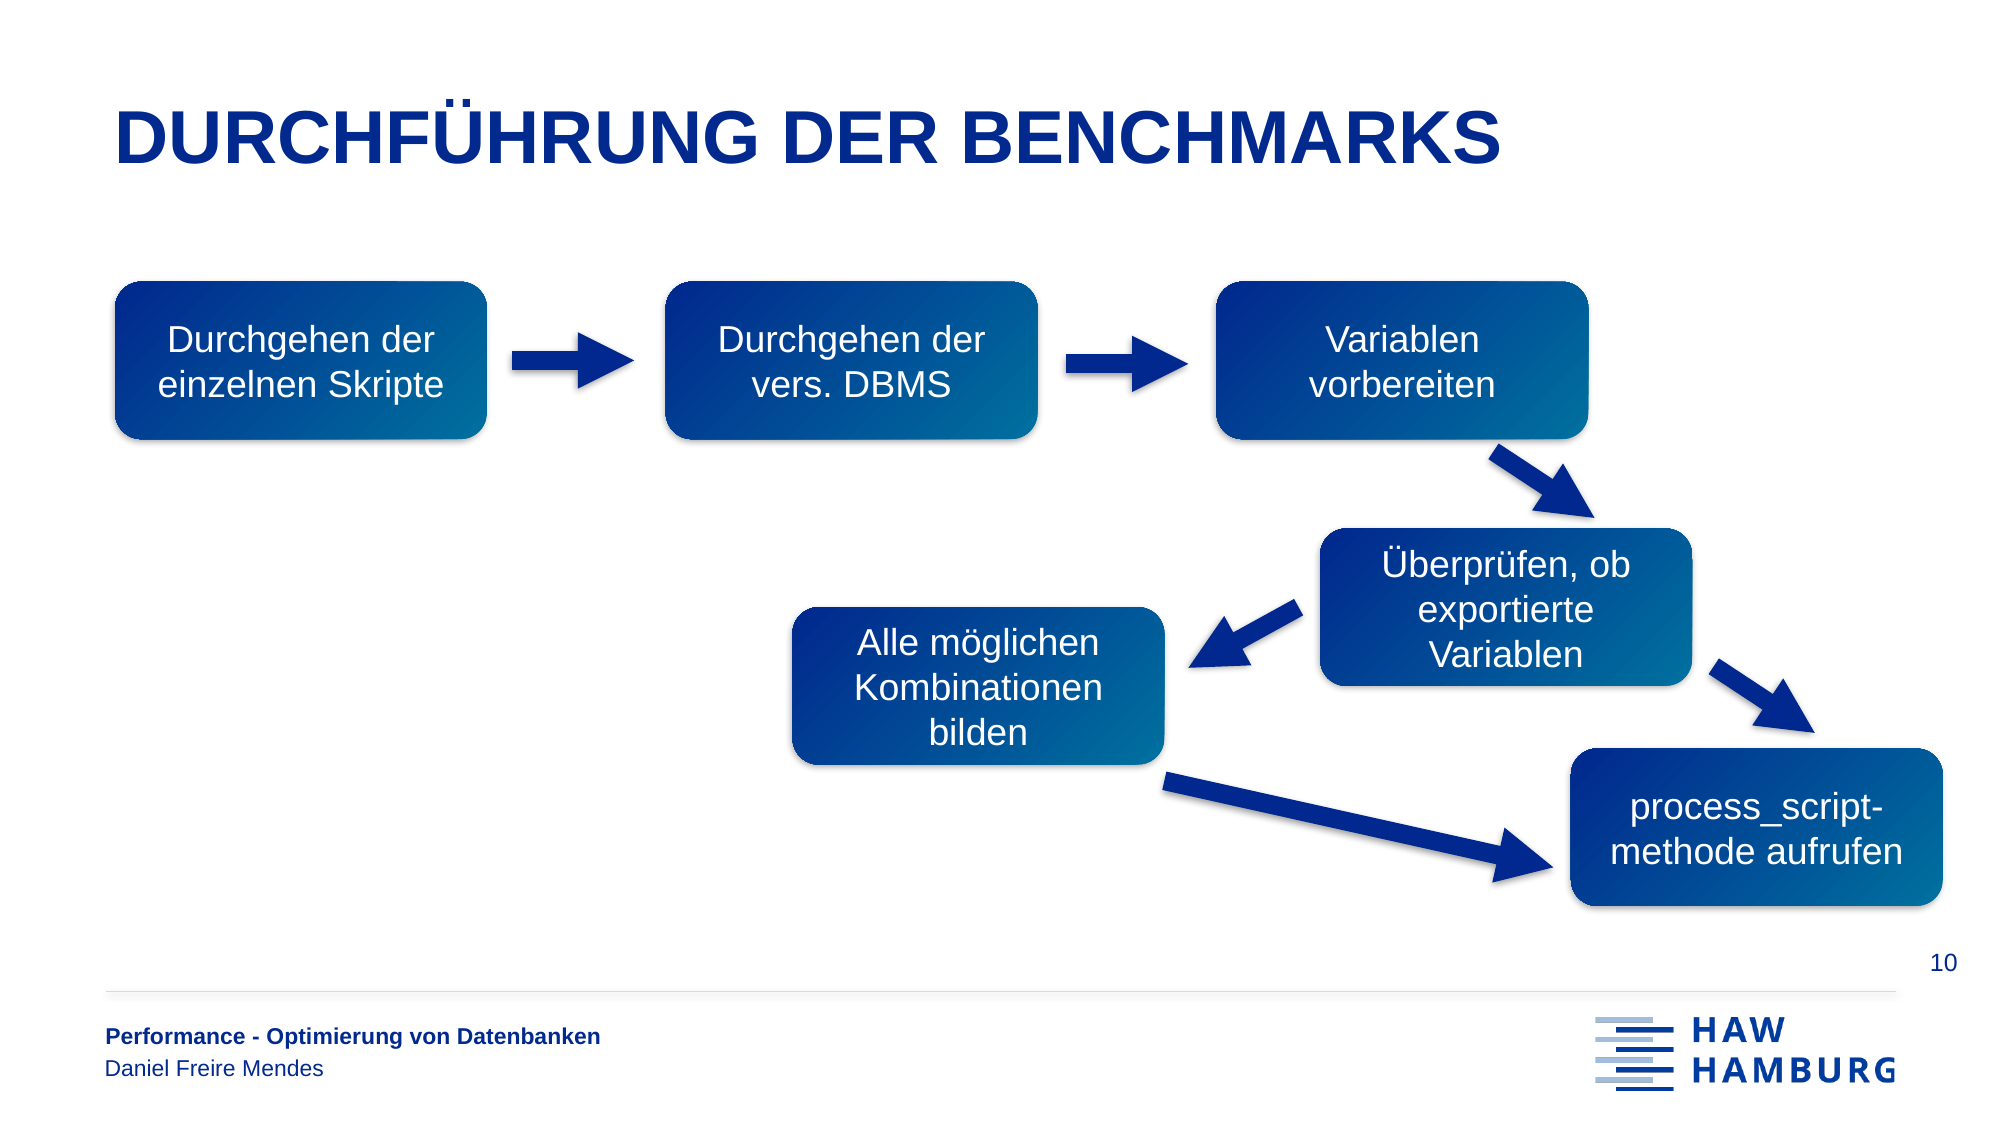

# Durchführung der Benchmarks
Durchgehen der einzelnen Skripte
Durchgehen der vers. DBMS
Variablen vorbereiten
Überprüfen, ob exportierte Variablen
Alle möglichen Kombinationen bilden
process_script- methode aufrufen
10